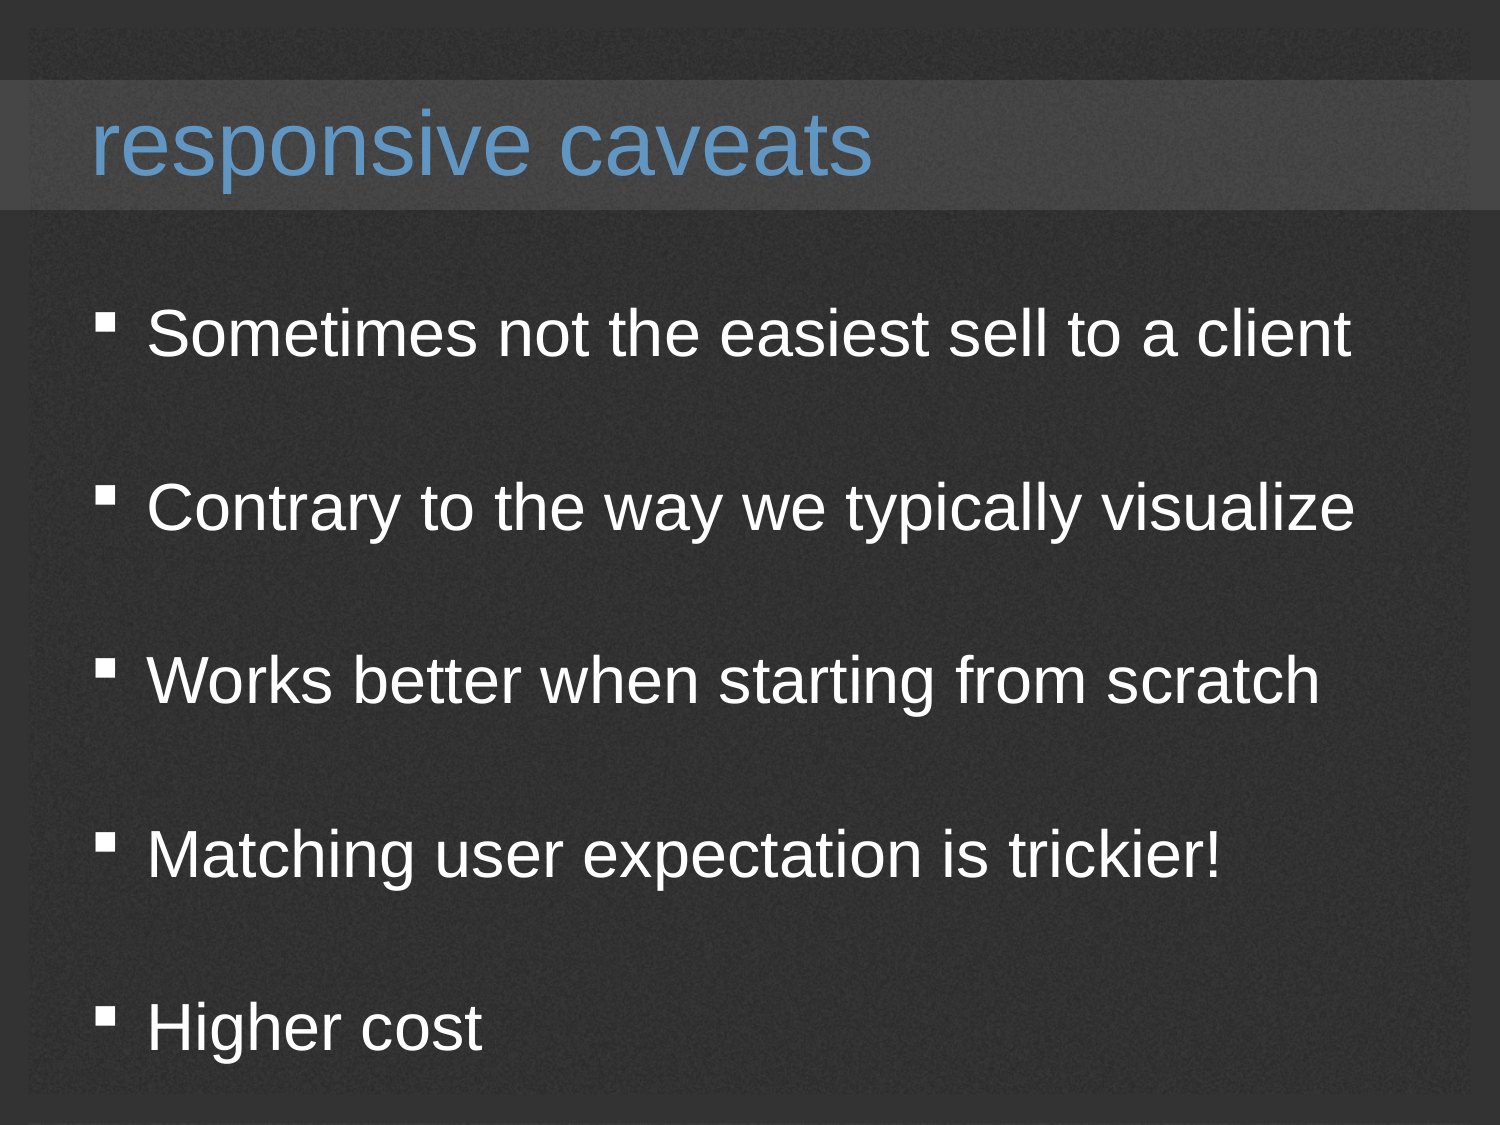

# responsive caveats
Sometimes not the easiest sell to a client
Contrary to the way we typically visualize
Works better when starting from scratch
Matching user expectation is trickier!
Higher cost